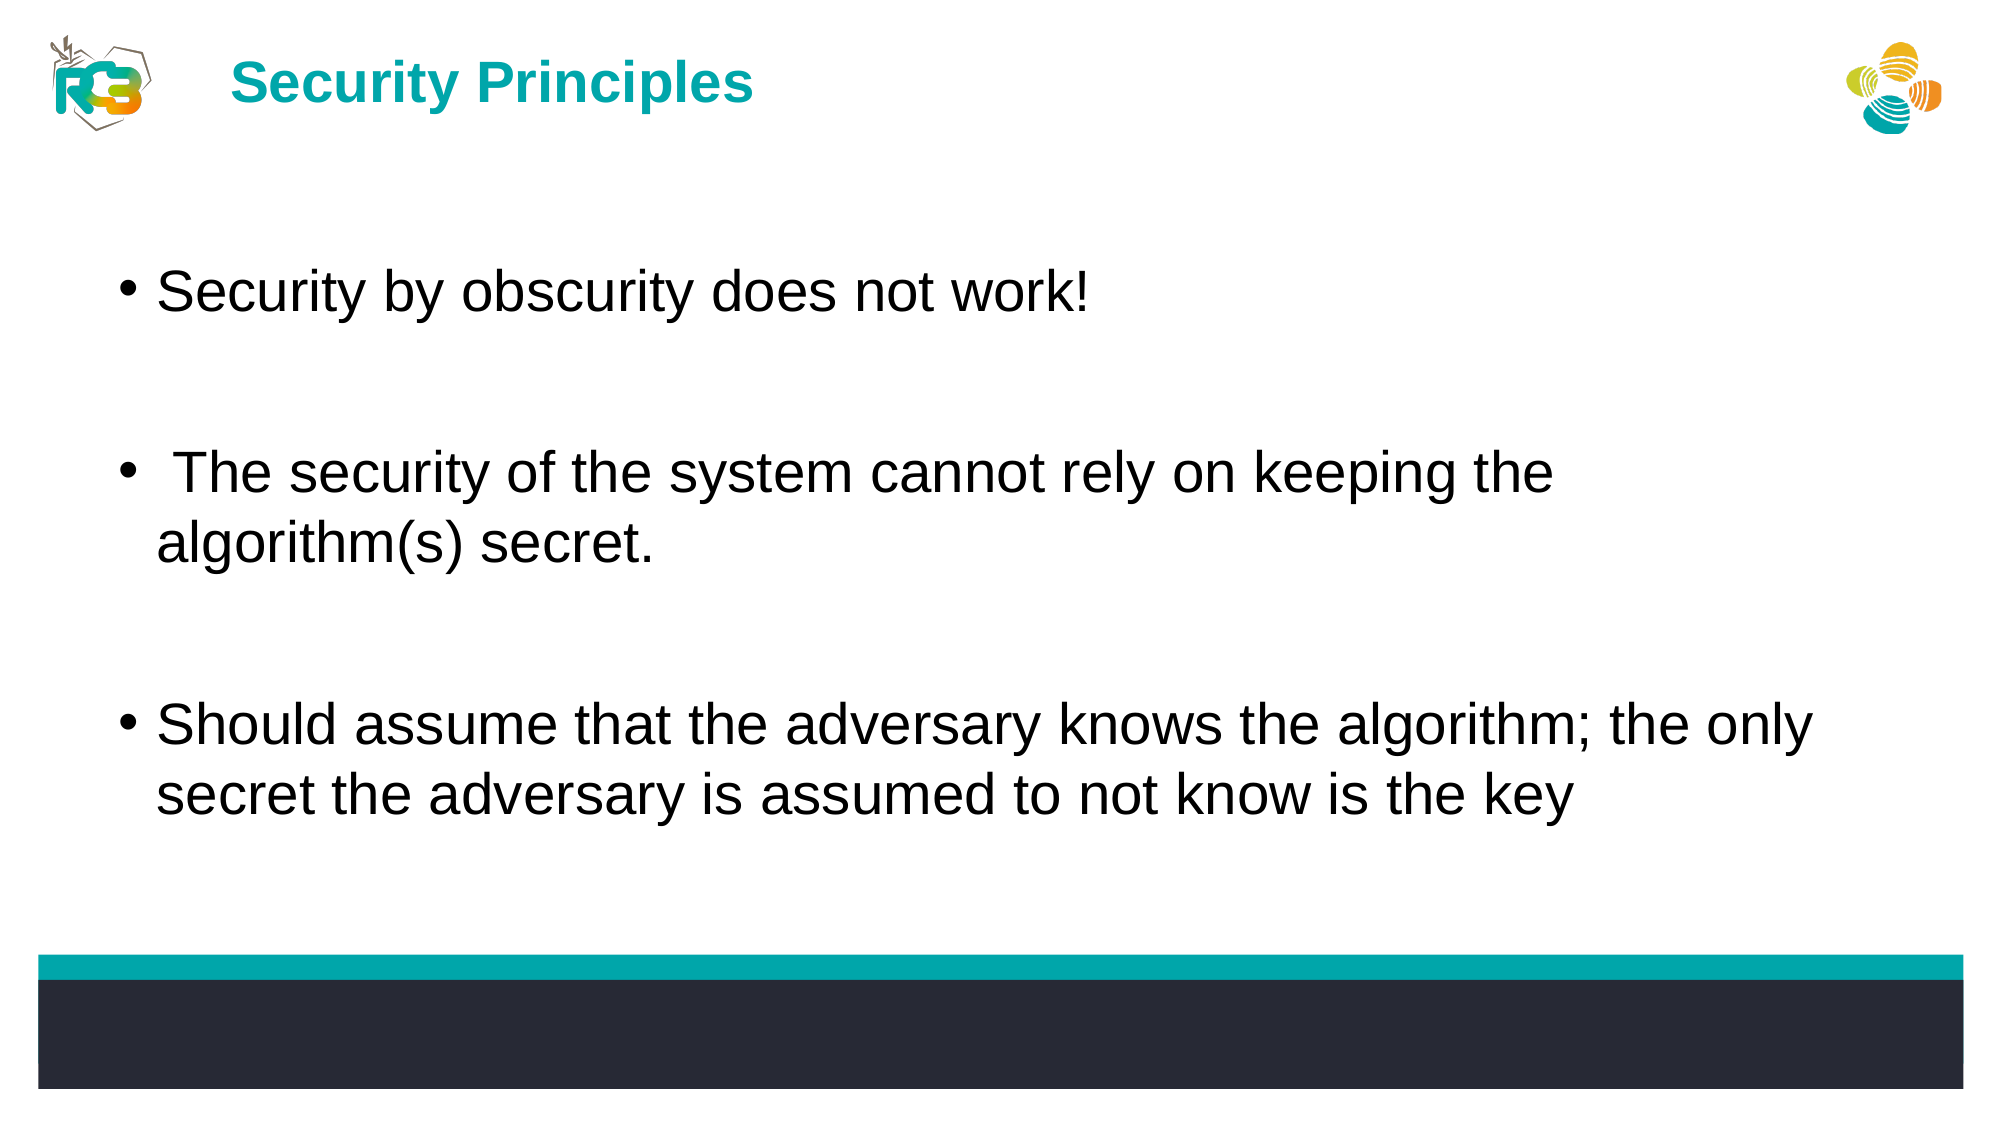

Security Principles
Security by obscurity does not work!

 The security of the system cannot rely on keeping the algorithm(s) secret.

Should assume that the adversary knows the algorithm; the only secret the adversary is assumed to not know is the key